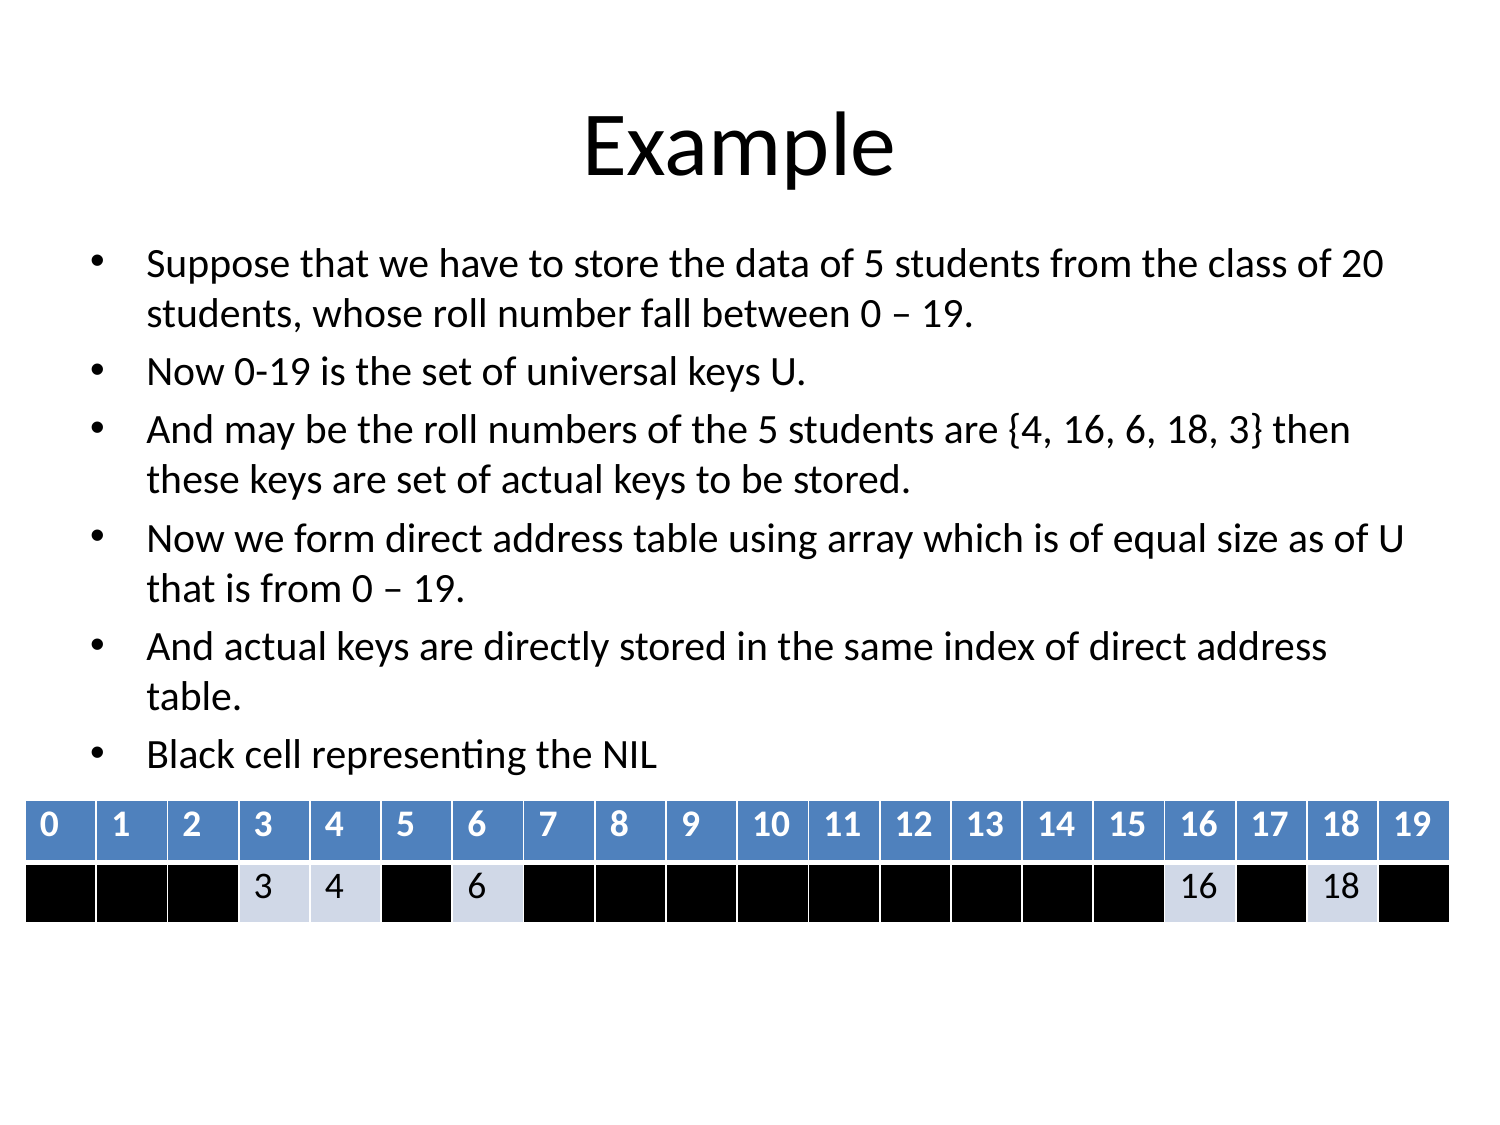

# Example
Suppose that we have to store the data of 5 students from the class of 20 students, whose roll number fall between 0 – 19.
Now 0-19 is the set of universal keys U.
And may be the roll numbers of the 5 students are {4, 16, 6, 18, 3} then these keys are set of actual keys to be stored.
Now we form direct address table using array which is of equal size as of U that is from 0 – 19.
And actual keys are directly stored in the same index of direct address table.
Black cell representing the NIL
| 0 | 1 | 2 | 3 | 4 | 5 | 6 | 7 | 8 | 9 | 10 | 11 | 12 | 13 | 14 | 15 | 16 | 17 | 18 | 19 |
| --- | --- | --- | --- | --- | --- | --- | --- | --- | --- | --- | --- | --- | --- | --- | --- | --- | --- | --- | --- |
|  |  |  | 3 | 4 |  | 6 |  |  |  |  |  |  |  |  |  | 16 |  | 18 |  |